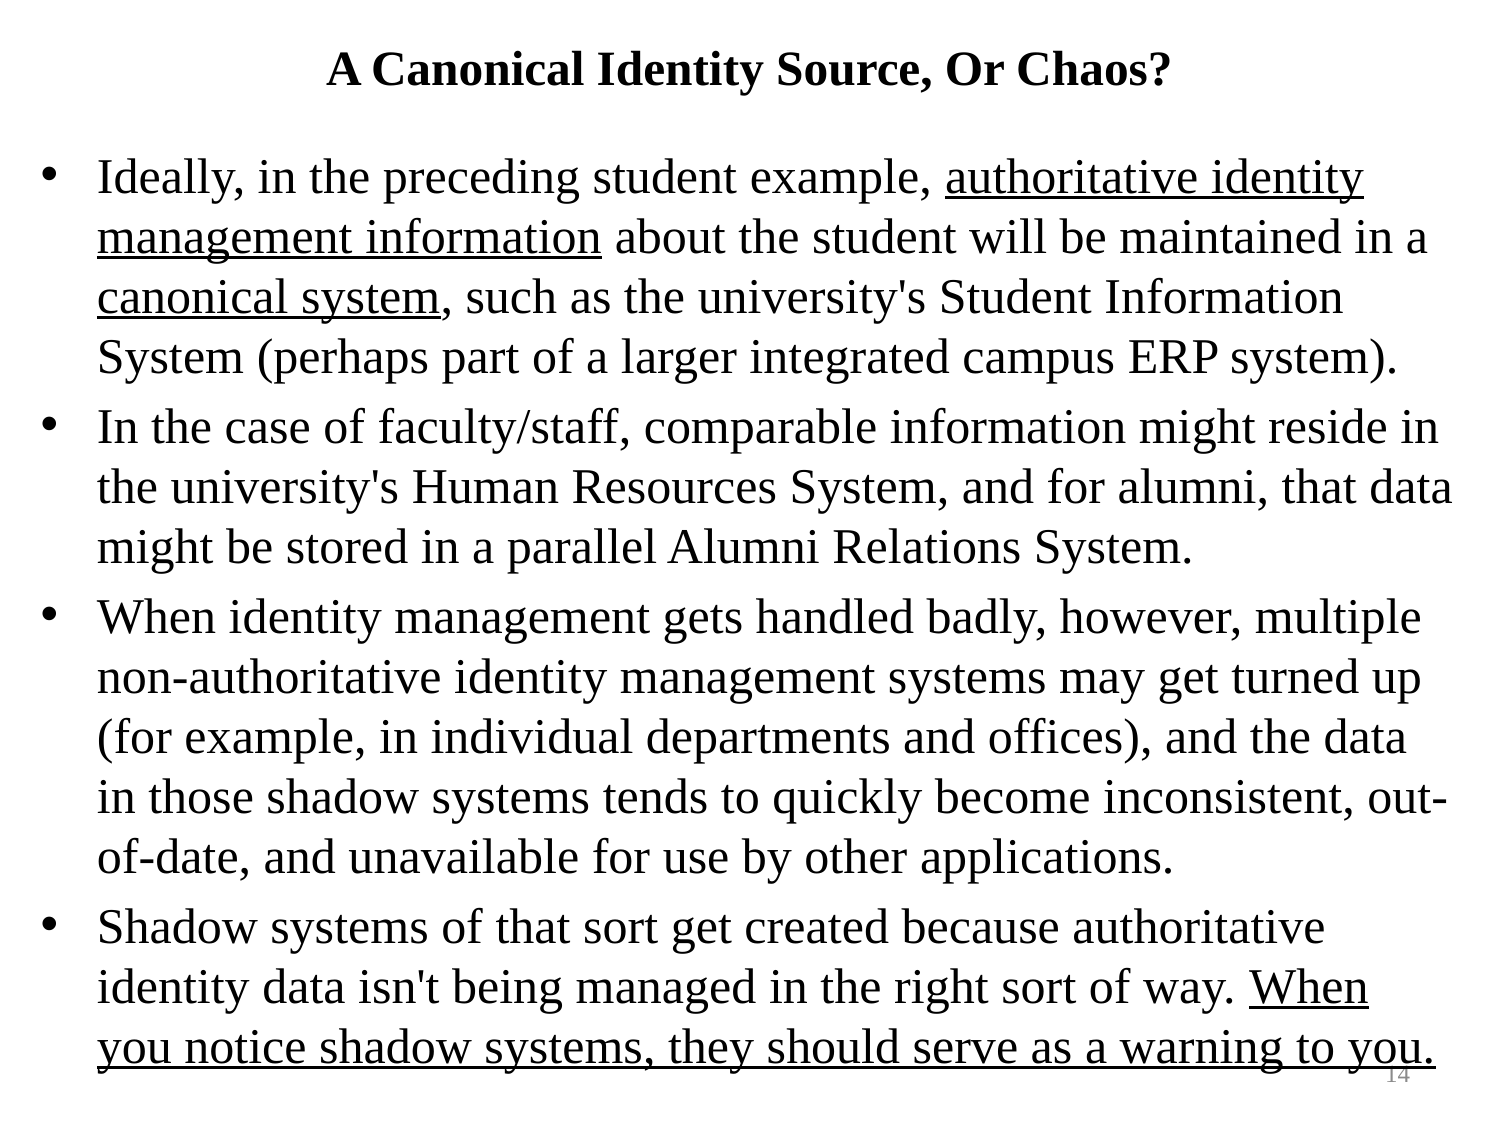

# A Canonical Identity Source, Or Chaos?
Ideally, in the preceding student example, authoritative identity management information about the student will be maintained in a canonical system, such as the university's Student Information System (perhaps part of a larger integrated campus ERP system).
In the case of faculty/staff, comparable information might reside in the university's Human Resources System, and for alumni, that data might be stored in a parallel Alumni Relations System.
When identity management gets handled badly, however, multiple non-authoritative identity management systems may get turned up (for example, in individual departments and offices), and the data in those shadow systems tends to quickly become inconsistent, out-of-date, and unavailable for use by other applications.
Shadow systems of that sort get created because authoritative identity data isn't being managed in the right sort of way. When you notice shadow systems, they should serve as a warning to you.
14